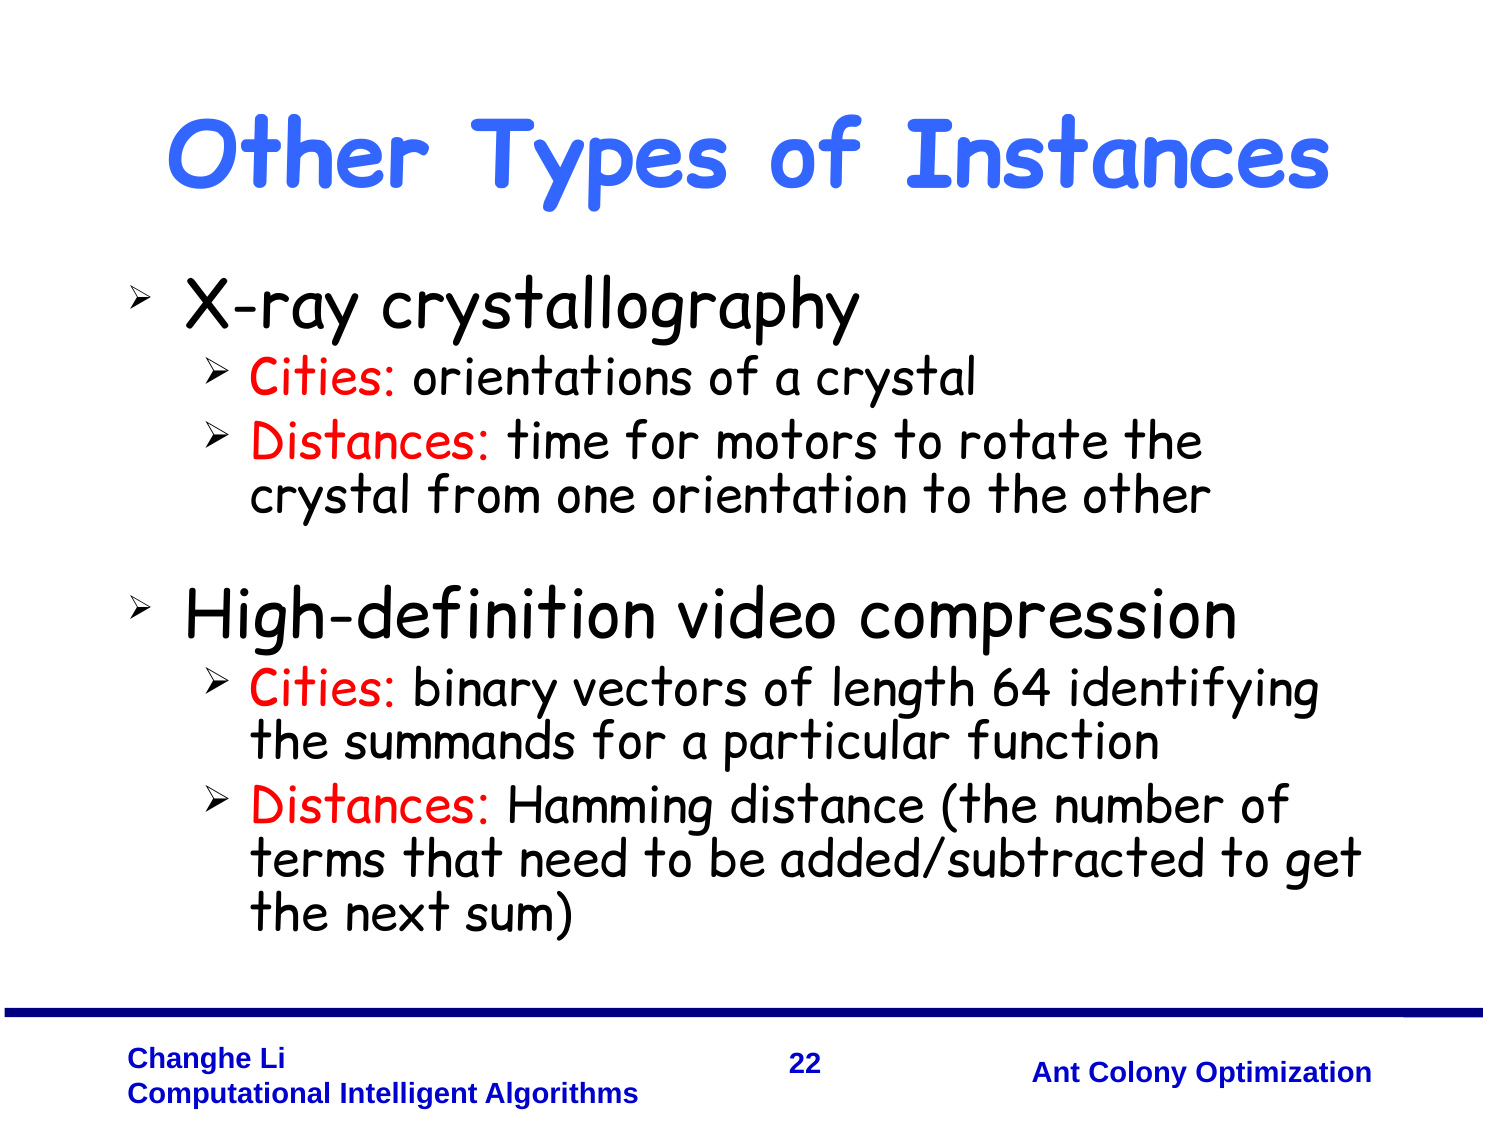

# Other Types of Instances
X-ray crystallography
Cities: orientations of a crystal
Distances: time for motors to rotate the crystal from one orientation to the other
High-definition video compression
Cities: binary vectors of length 64 identifying the summands for a particular function
Distances: Hamming distance (the number of terms that need to be added/subtracted to get the next sum)